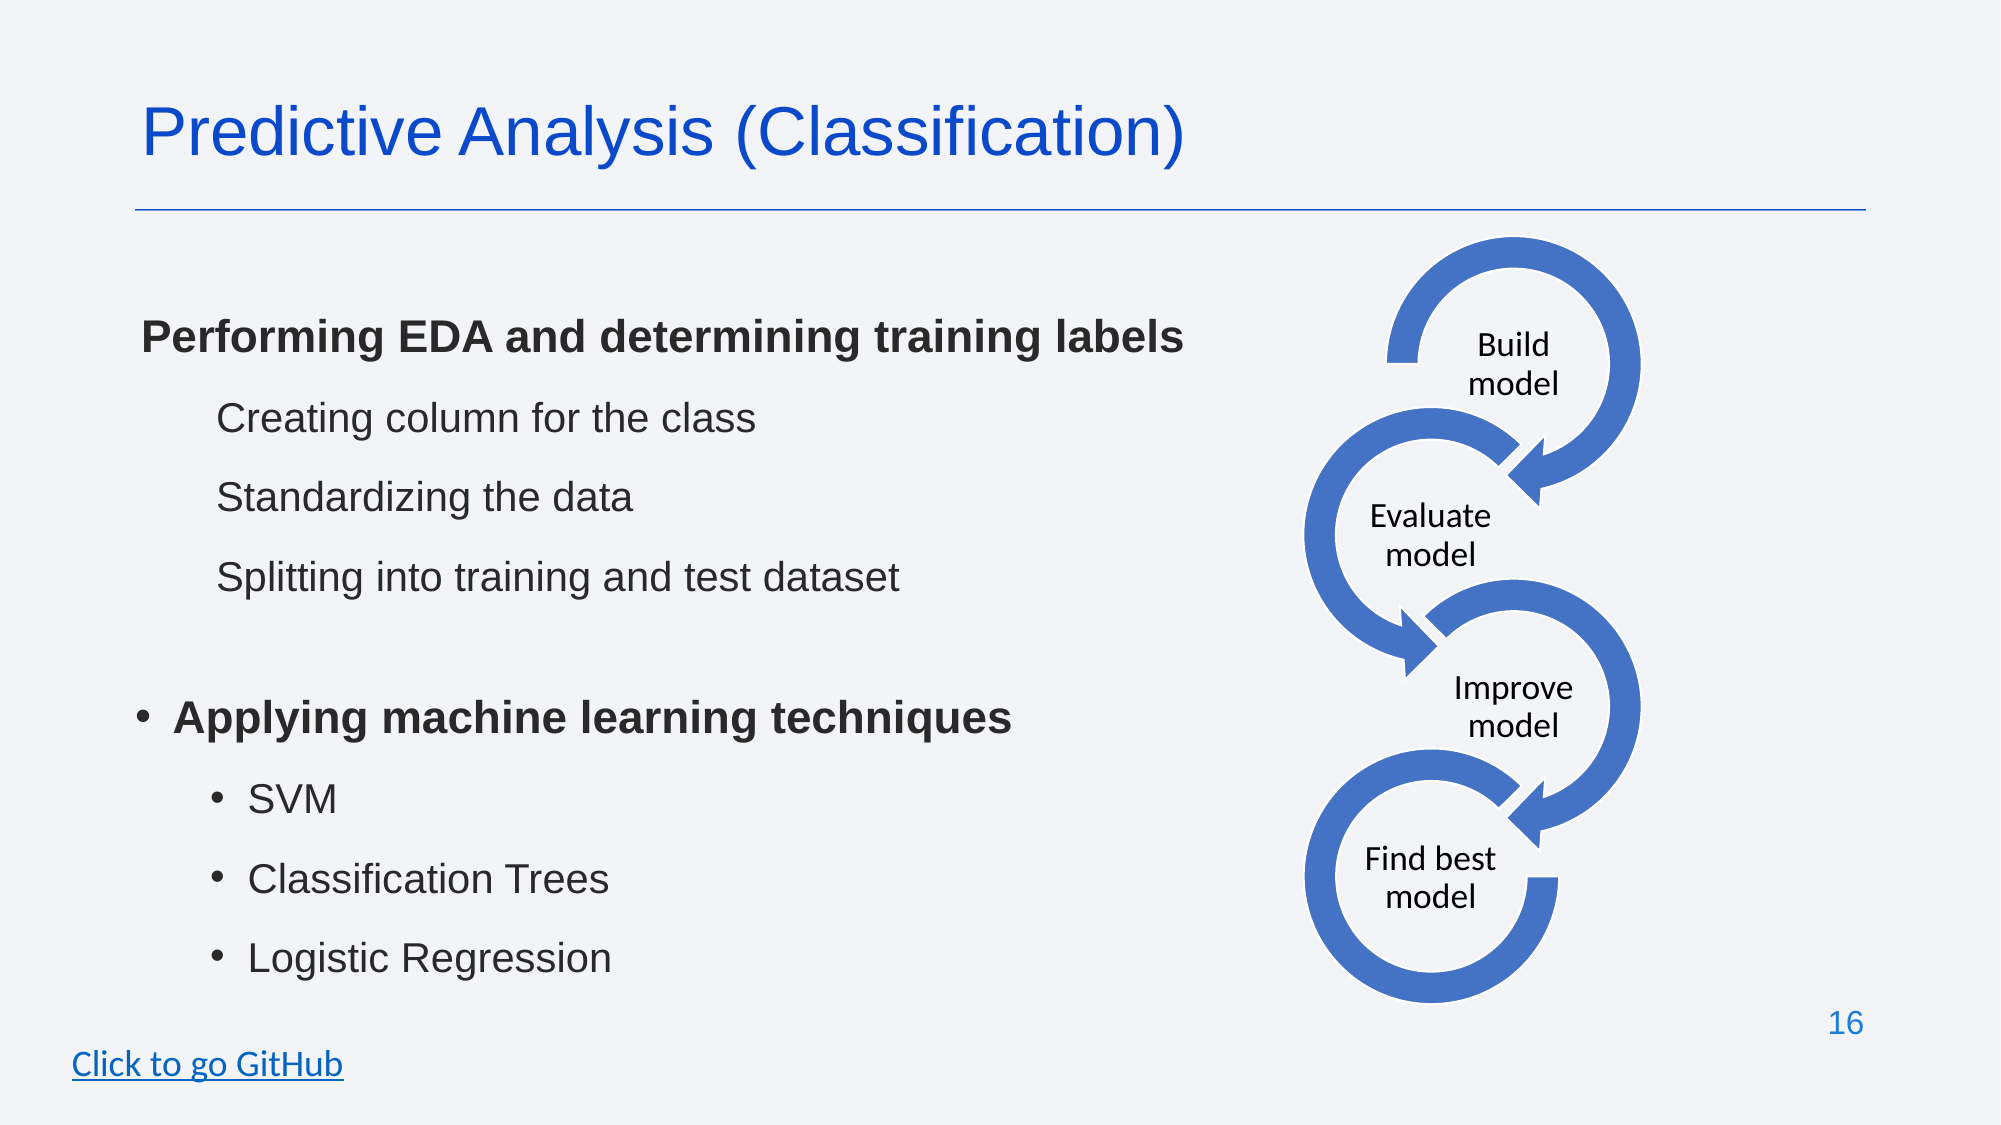

Predictive Analysis (Classification)
Build model
Evaluate model
Improve model
Find best model
Performing EDA and determining training labels
Creating column for the class
Standardizing the data
Splitting into training and test dataset

Applying machine learning techniques
SVM
Classification Trees
Logistic Regression

16
Click to go GitHub